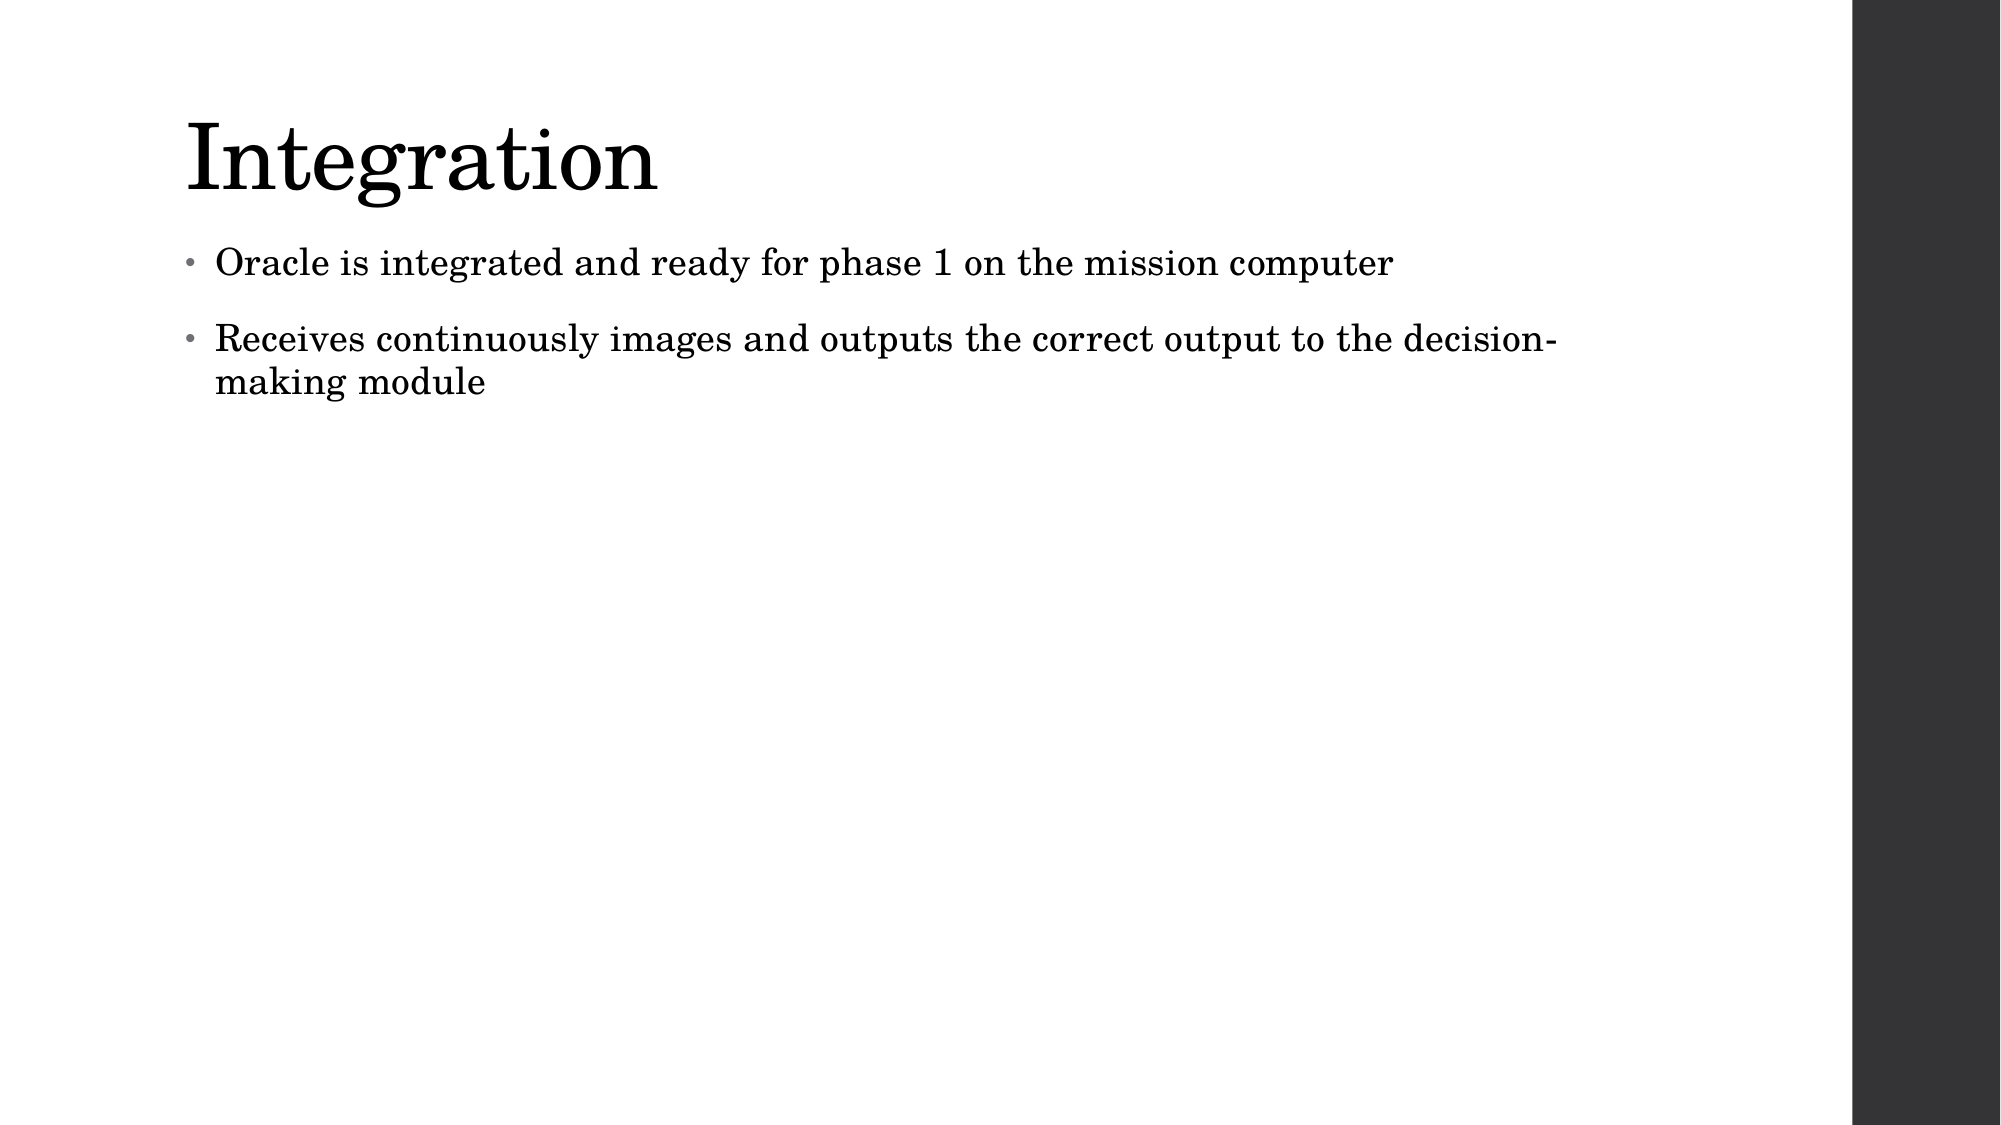

# Integration
Oracle is integrated and ready for phase 1 on the mission computer
Receives continuously images and outputs the correct output to the decision-making module